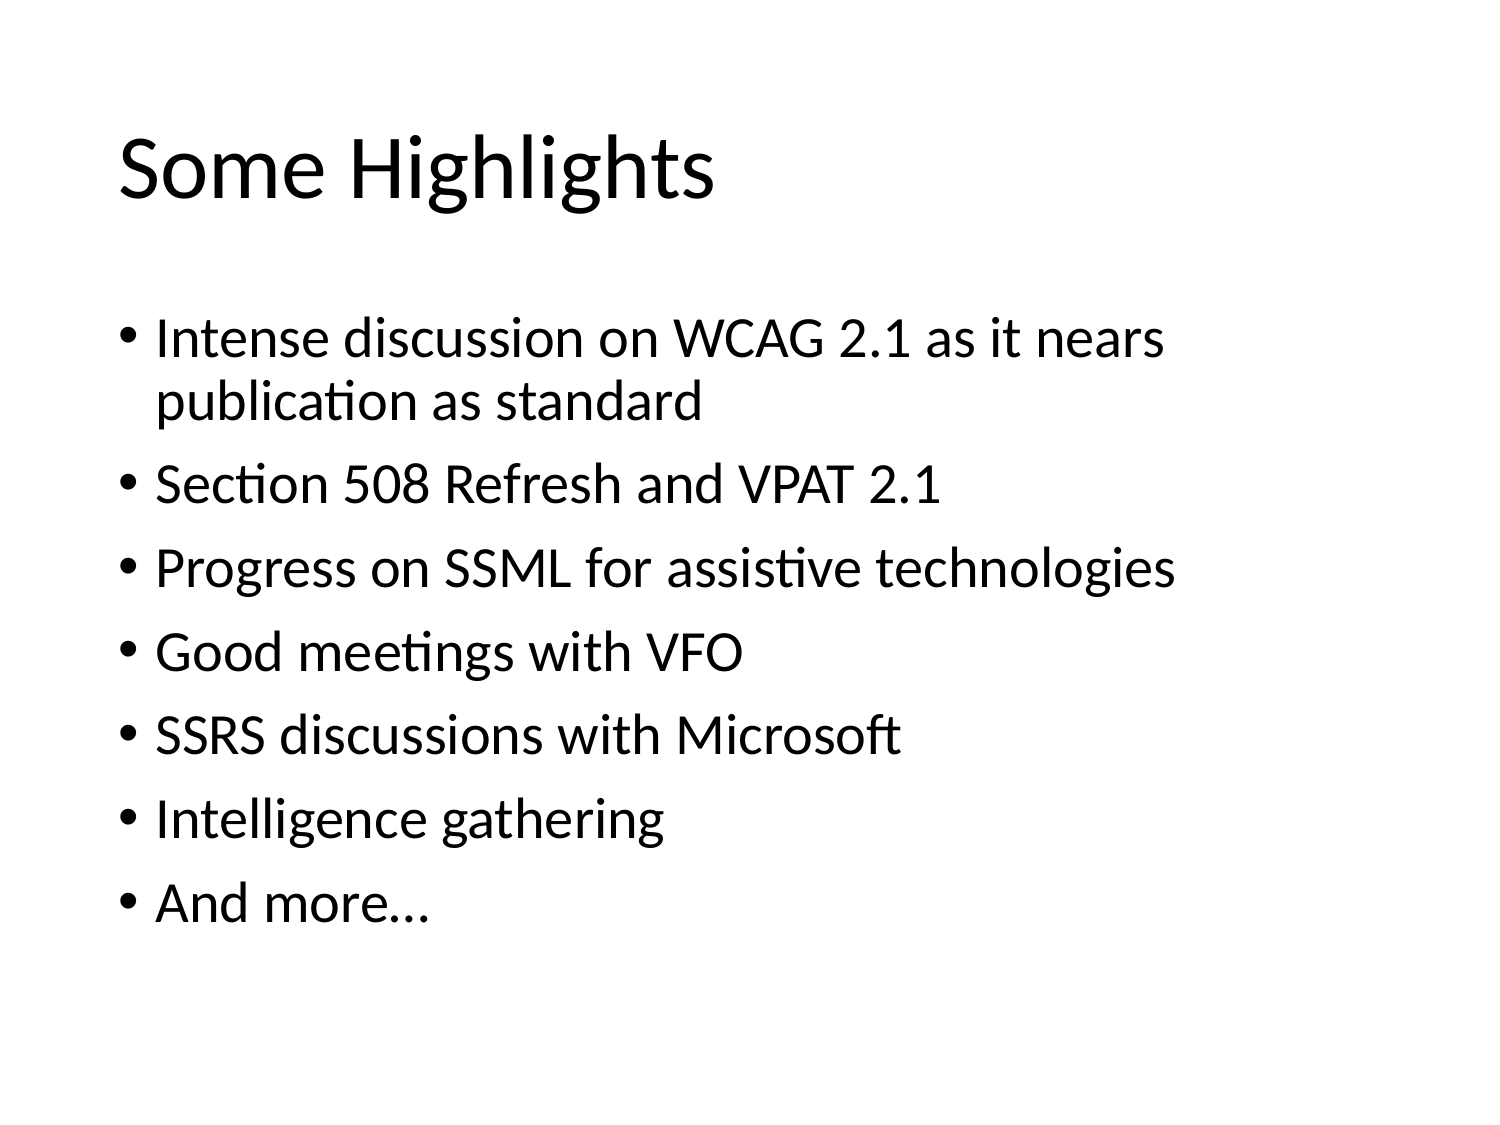

# Some Highlights
Intense discussion on WCAG 2.1 as it nears publication as standard
Section 508 Refresh and VPAT 2.1
Progress on SSML for assistive technologies
Good meetings with VFO
SSRS discussions with Microsoft
Intelligence gathering
And more…